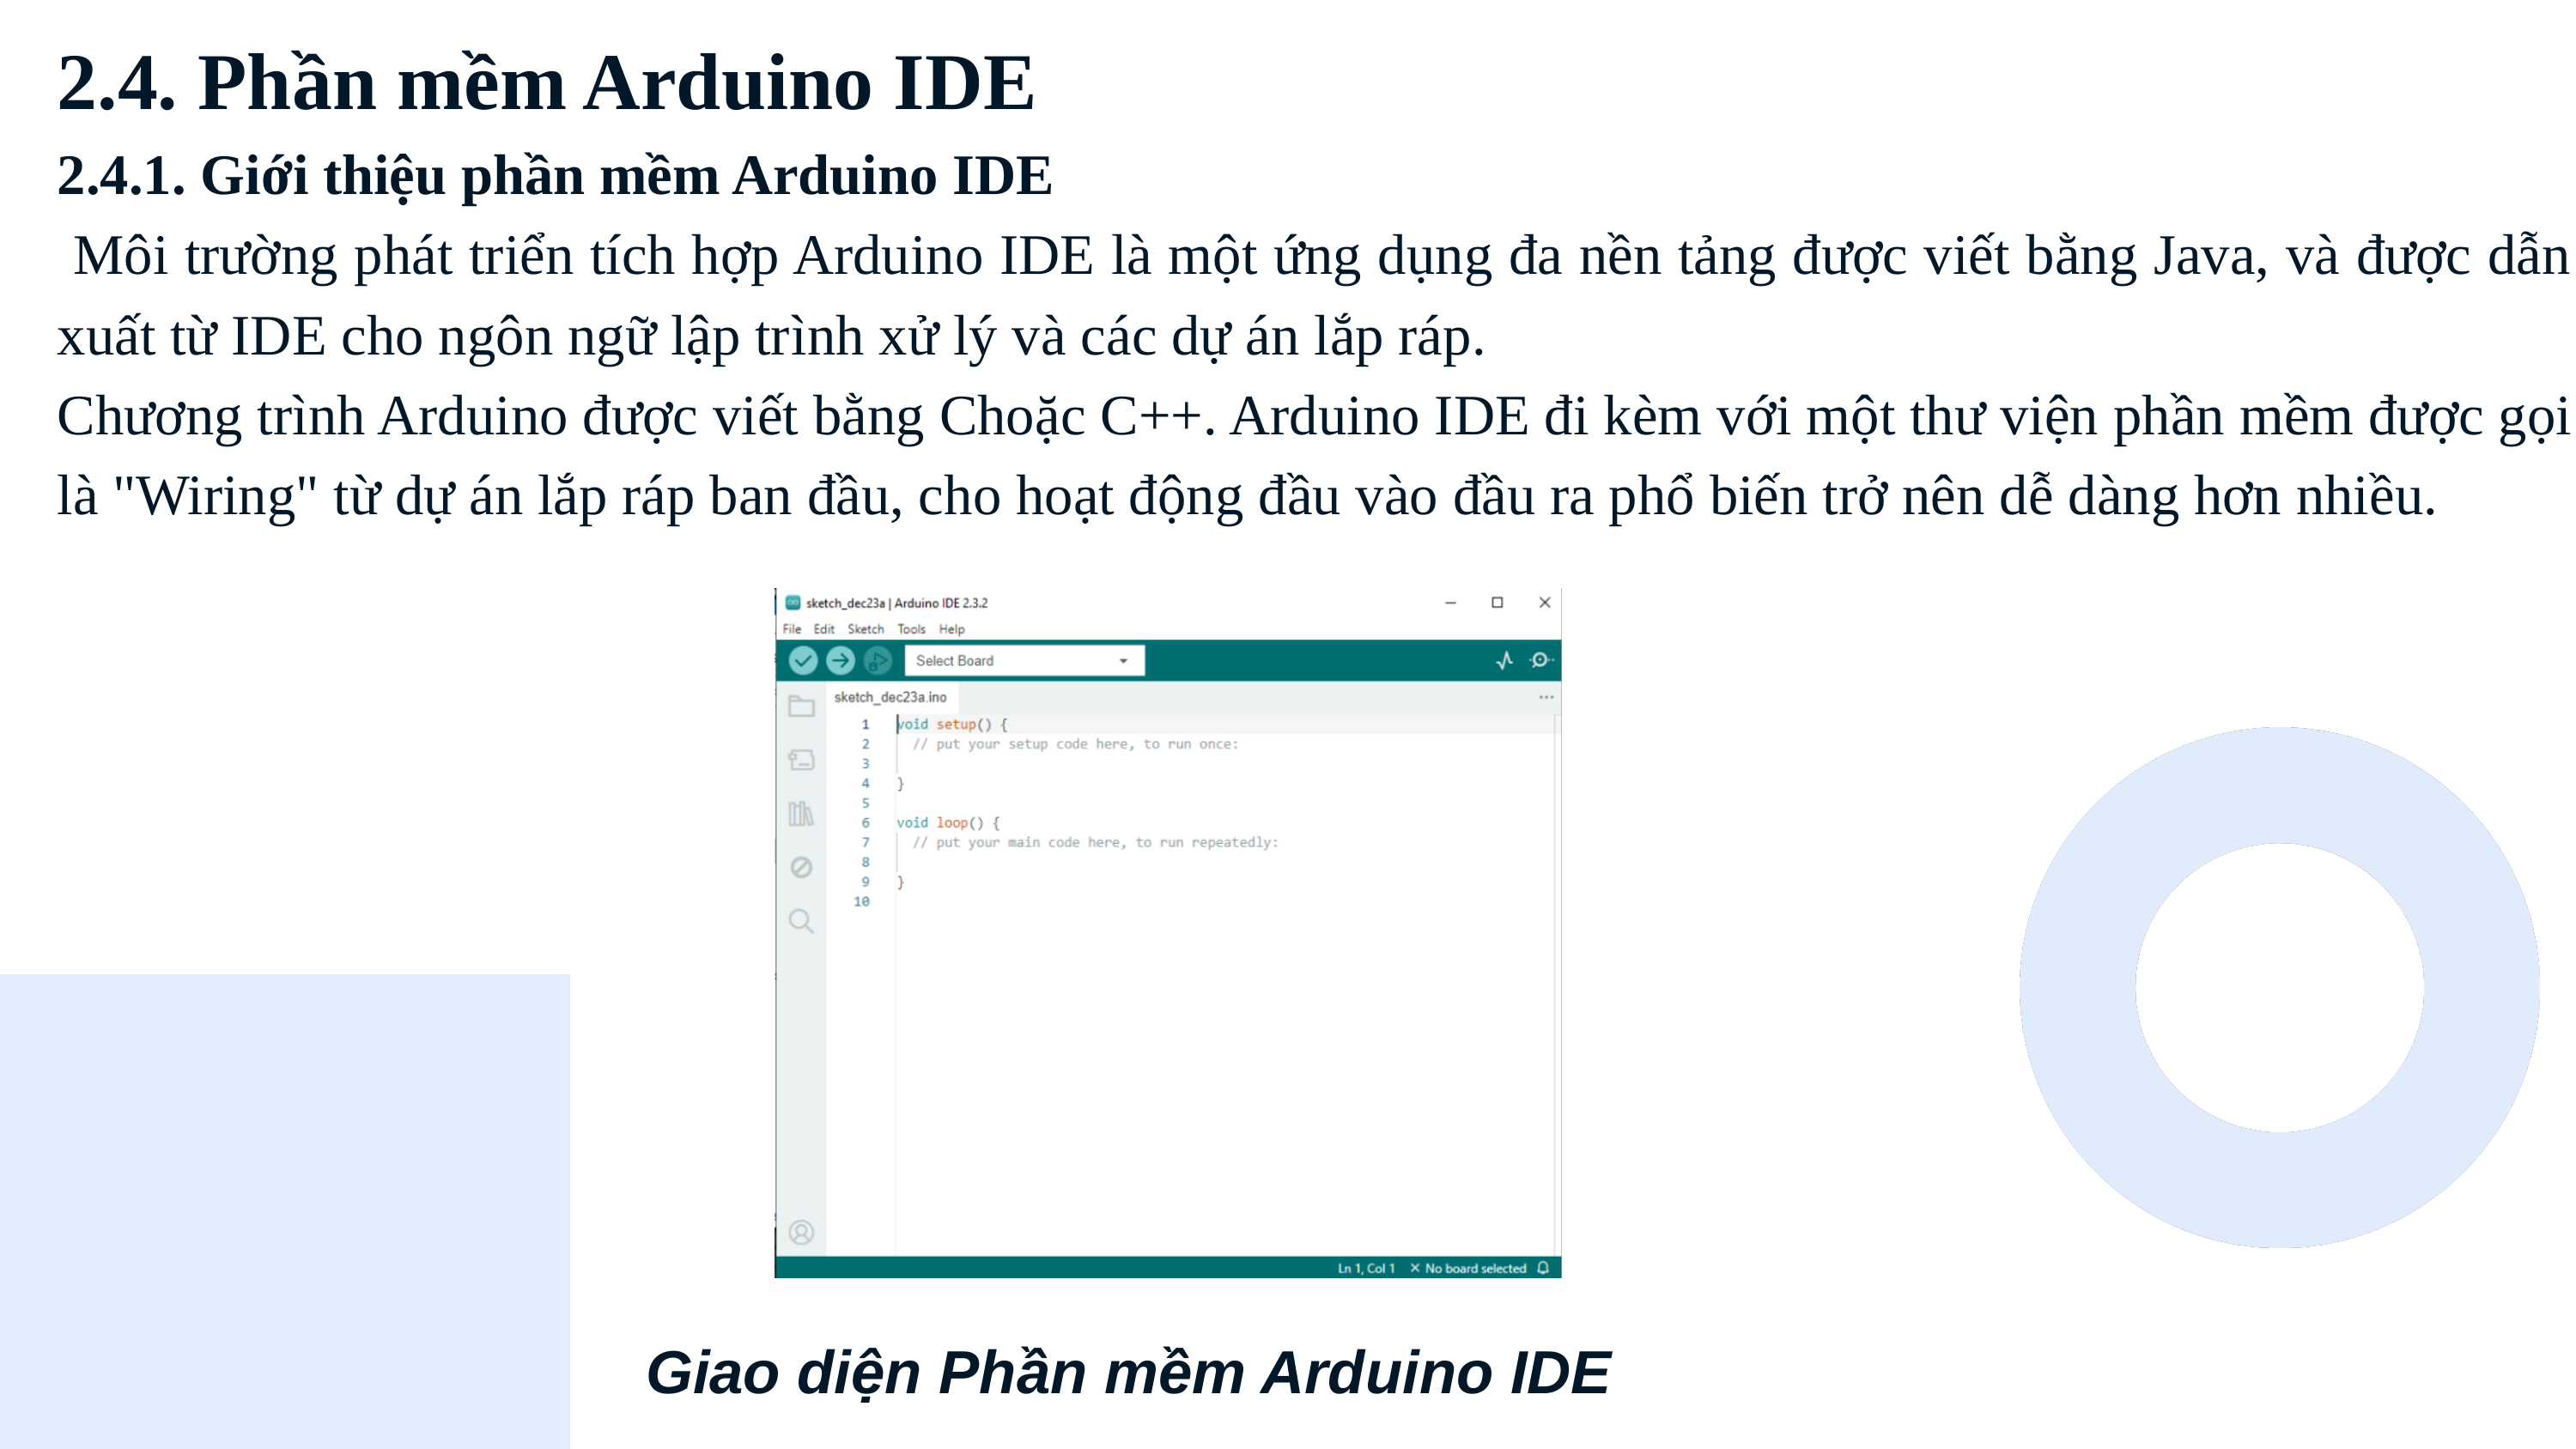

2.4. Phần mềm Arduino IDE
2.4.1. Giới thiệu phần mềm Arduino IDE
 Môi trường phát triển tích hợp Arduino IDE là một ứng dụng đa nền tảng được viết bằng Java, và được dẫn xuất từ IDE cho ngôn ngữ lập trình xử lý và các dự án lắp ráp.
Chương trình Arduino được viết bằng Choặc C++. Arduino IDE đi kèm với một thư viện phần mềm được gọi là "Wiring" từ dự án lắp ráp ban đầu, cho hoạt động đầu vào đầu ra phổ biến trở nên dễ dàng hơn nhiều.

Giao diện Phần mềm Arduino IDE